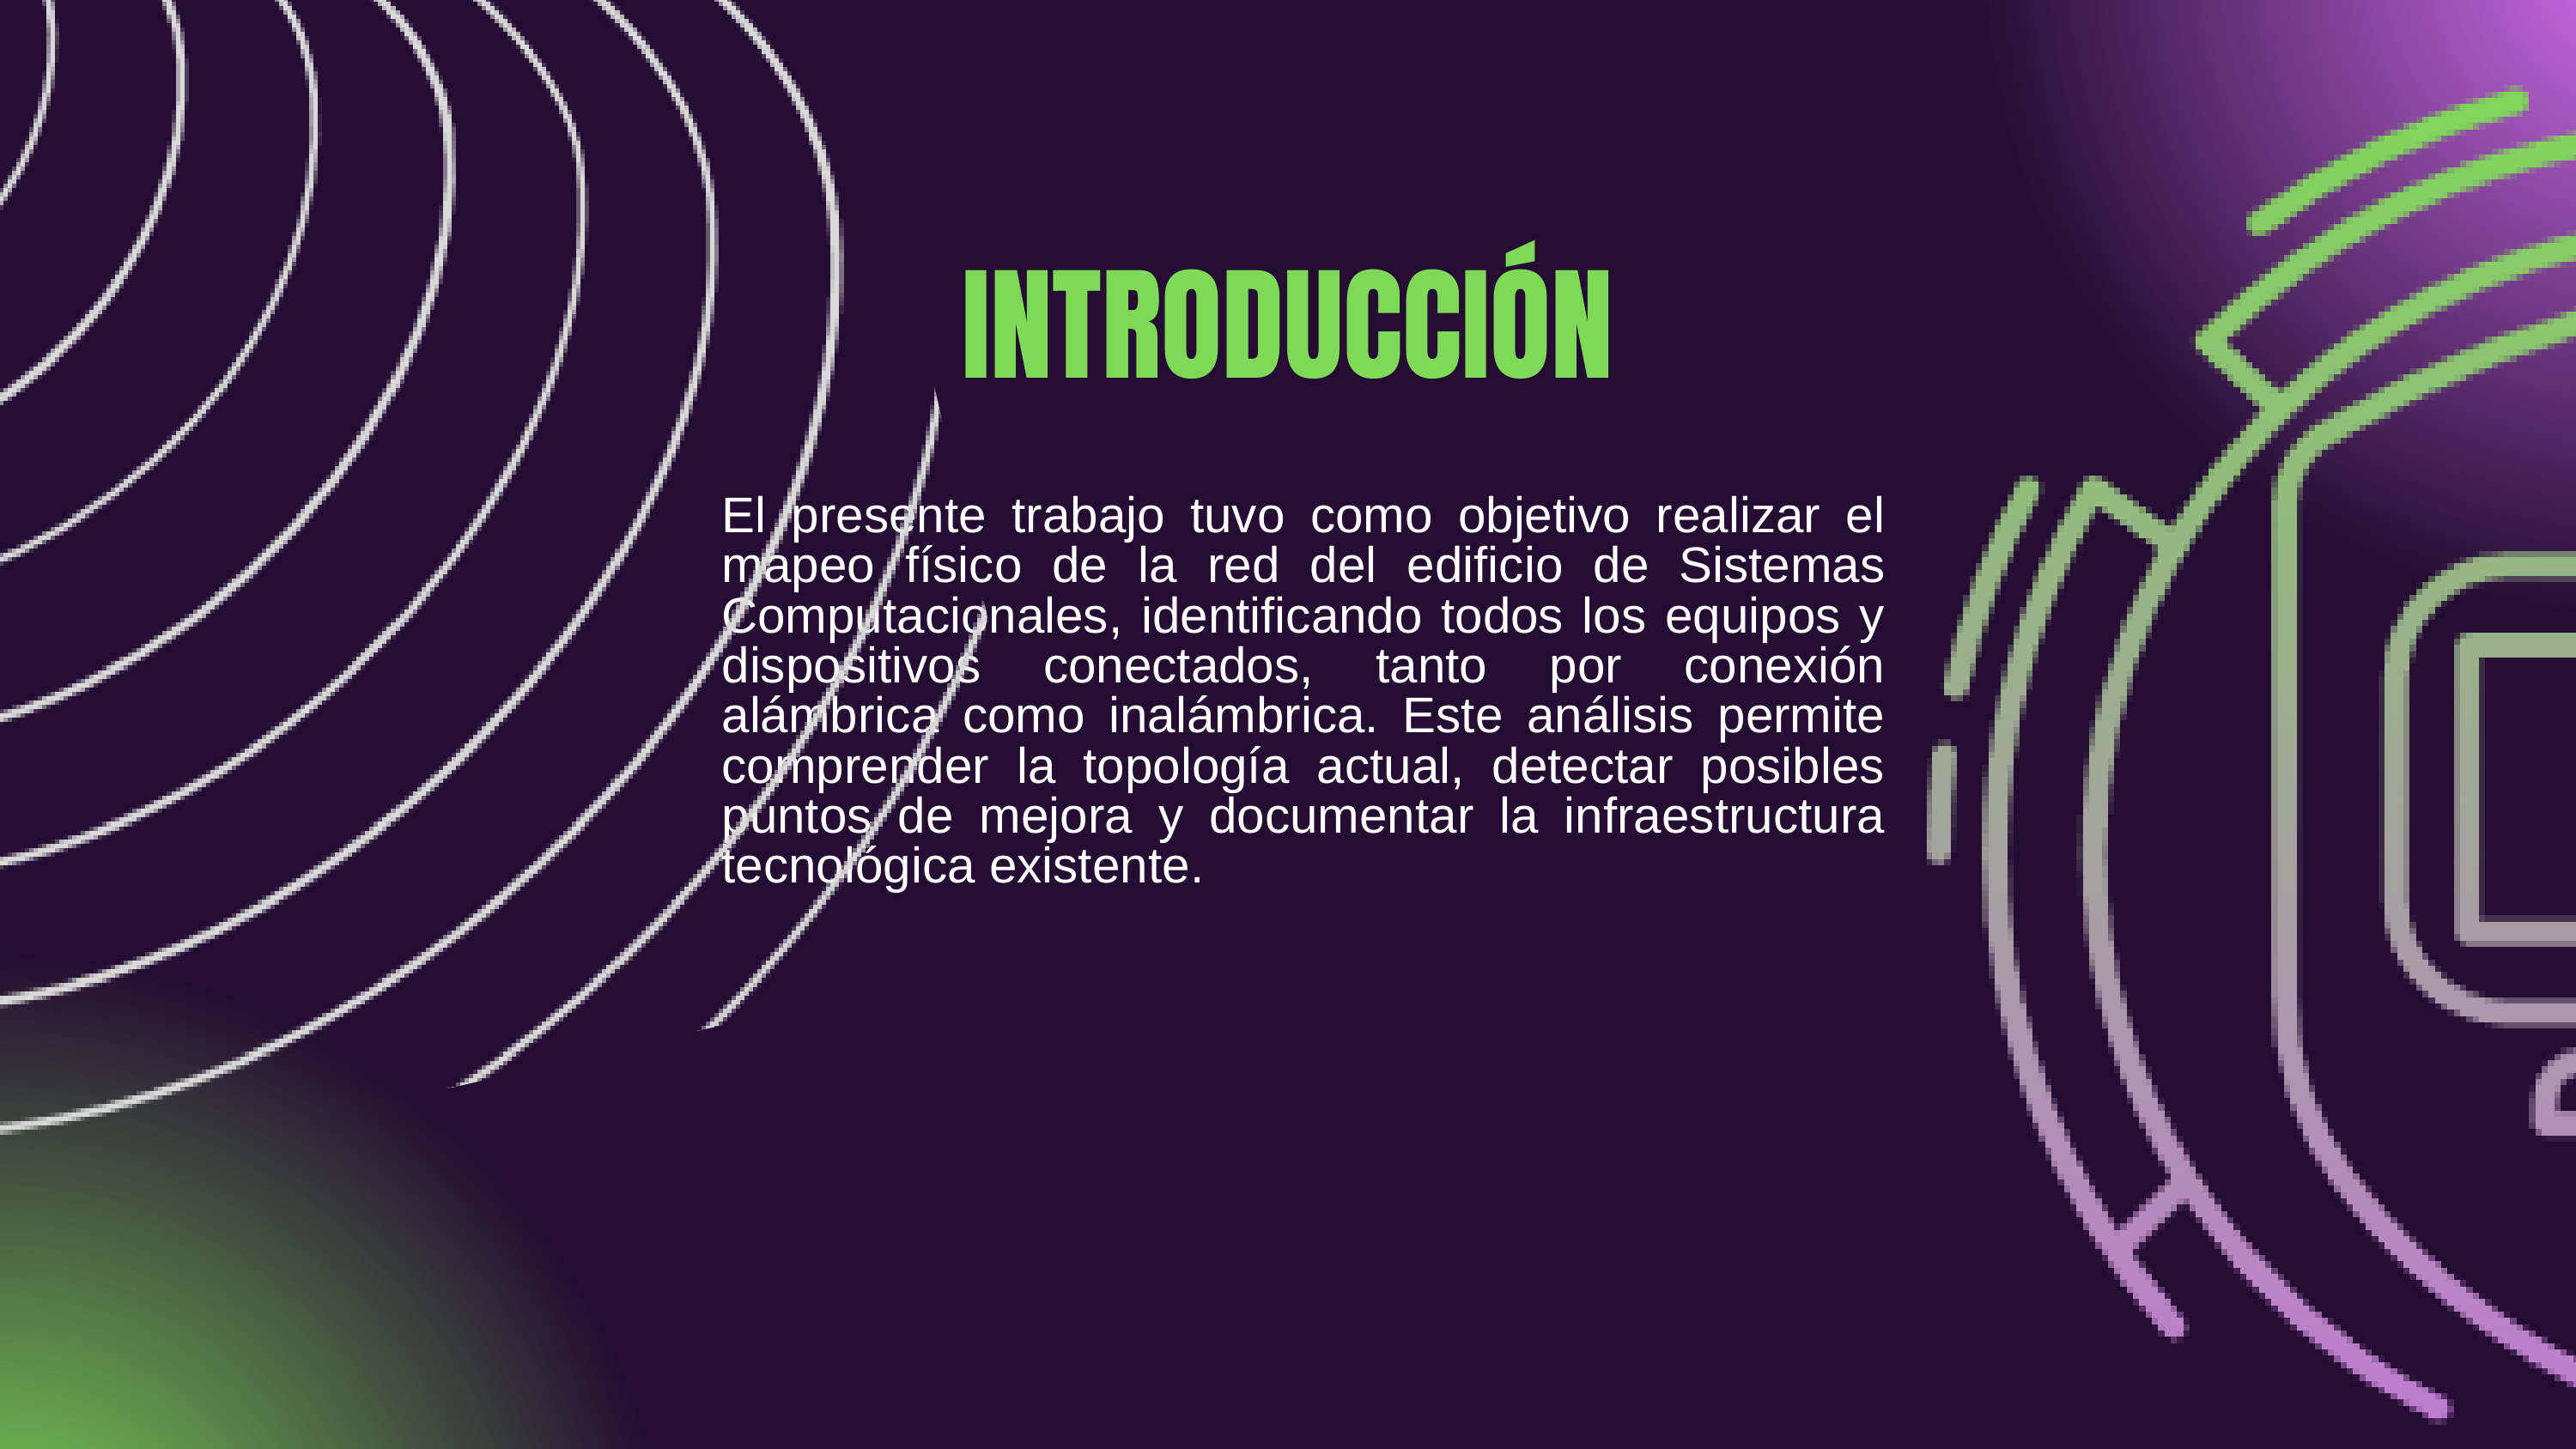

INTRODUCCIÓN
El presente trabajo tuvo como objetivo realizar el mapeo físico de la red del edificio de Sistemas Computacionales, identificando todos los equipos y dispositivos conectados, tanto por conexión alámbrica como inalámbrica. Este análisis permite comprender la topología actual, detectar posibles puntos de mejora y documentar la infraestructura tecnológica existente.